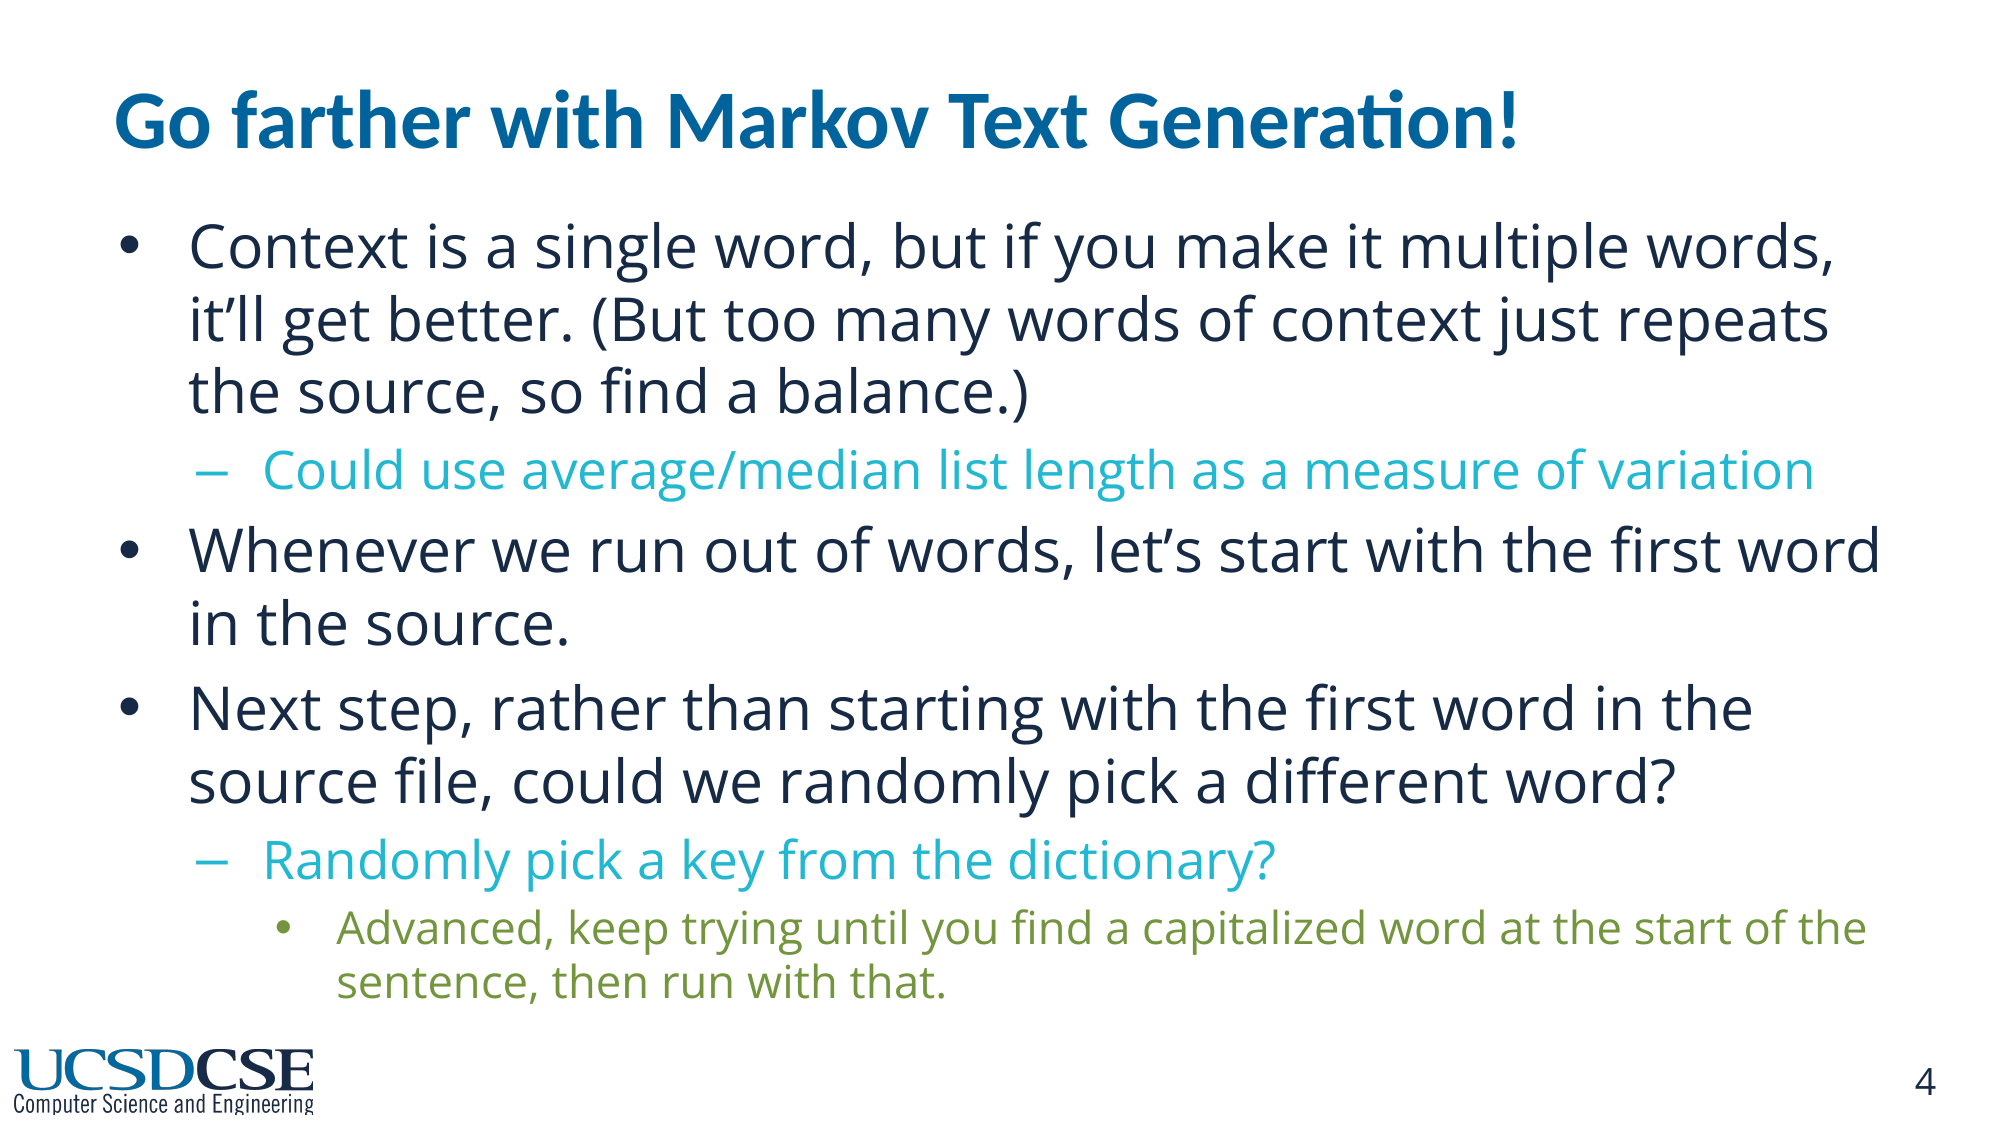

# Go farther with Markov Text Generation!
Context is a single word, but if you make it multiple words, it’ll get better. (But too many words of context just repeats the source, so find a balance.)
Could use average/median list length as a measure of variation
Whenever we run out of words, let’s start with the first word in the source.
Next step, rather than starting with the first word in the source file, could we randomly pick a different word?
Randomly pick a key from the dictionary?
Advanced, keep trying until you find a capitalized word at the start of the sentence, then run with that.